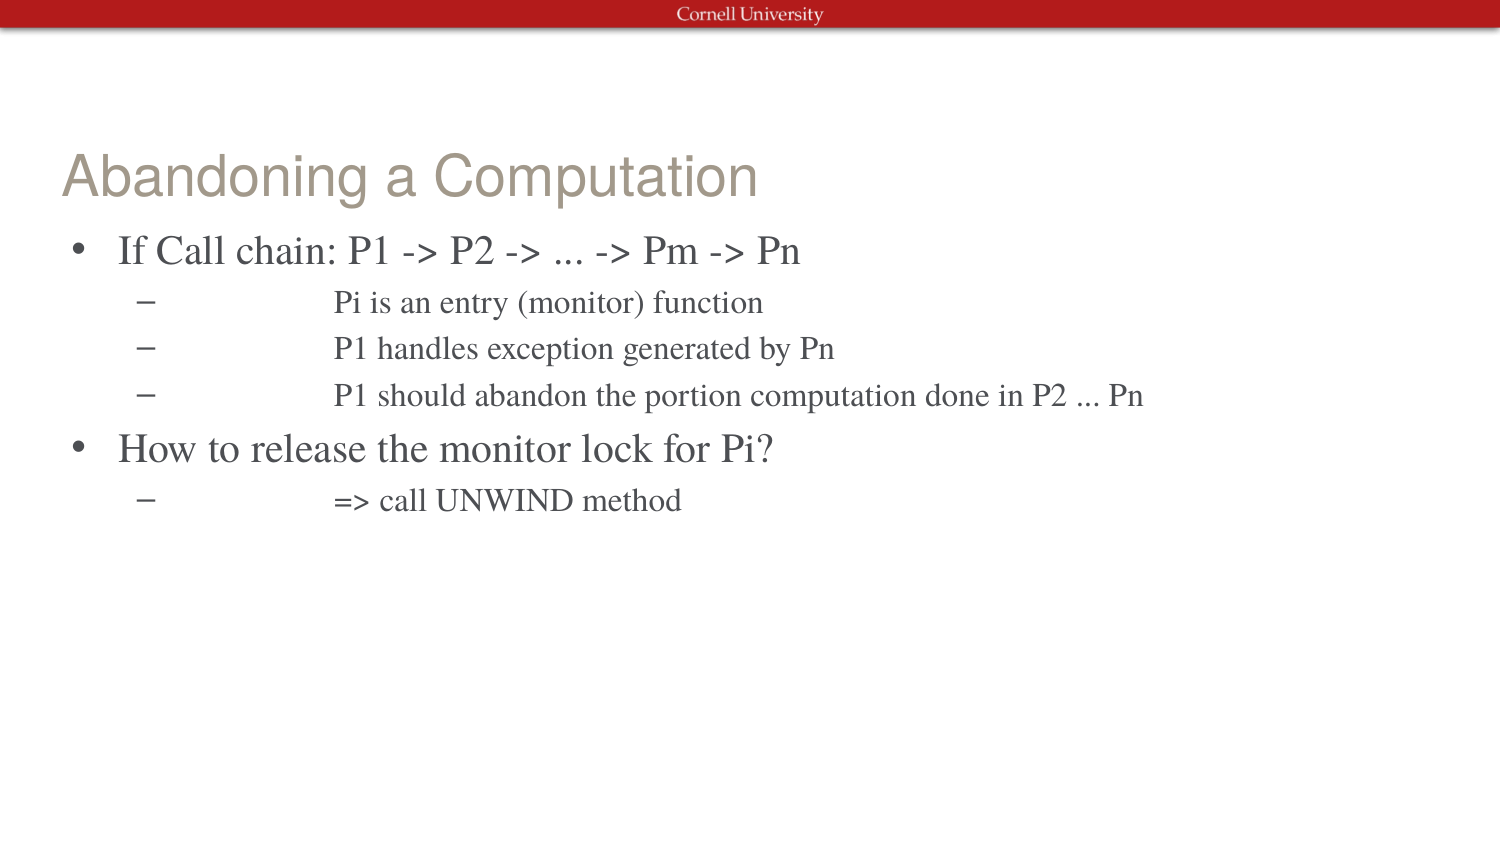

# Abandoning a Computation
If Call chain: P1 -> P2 -> ... -> Pm -> Pn
	Pi is an entry (monitor) function
	P1 handles exception generated by Pn
	P1 should abandon the portion computation done in P2 ... Pn
How to release the monitor lock for Pi?
	=> call UNWIND method